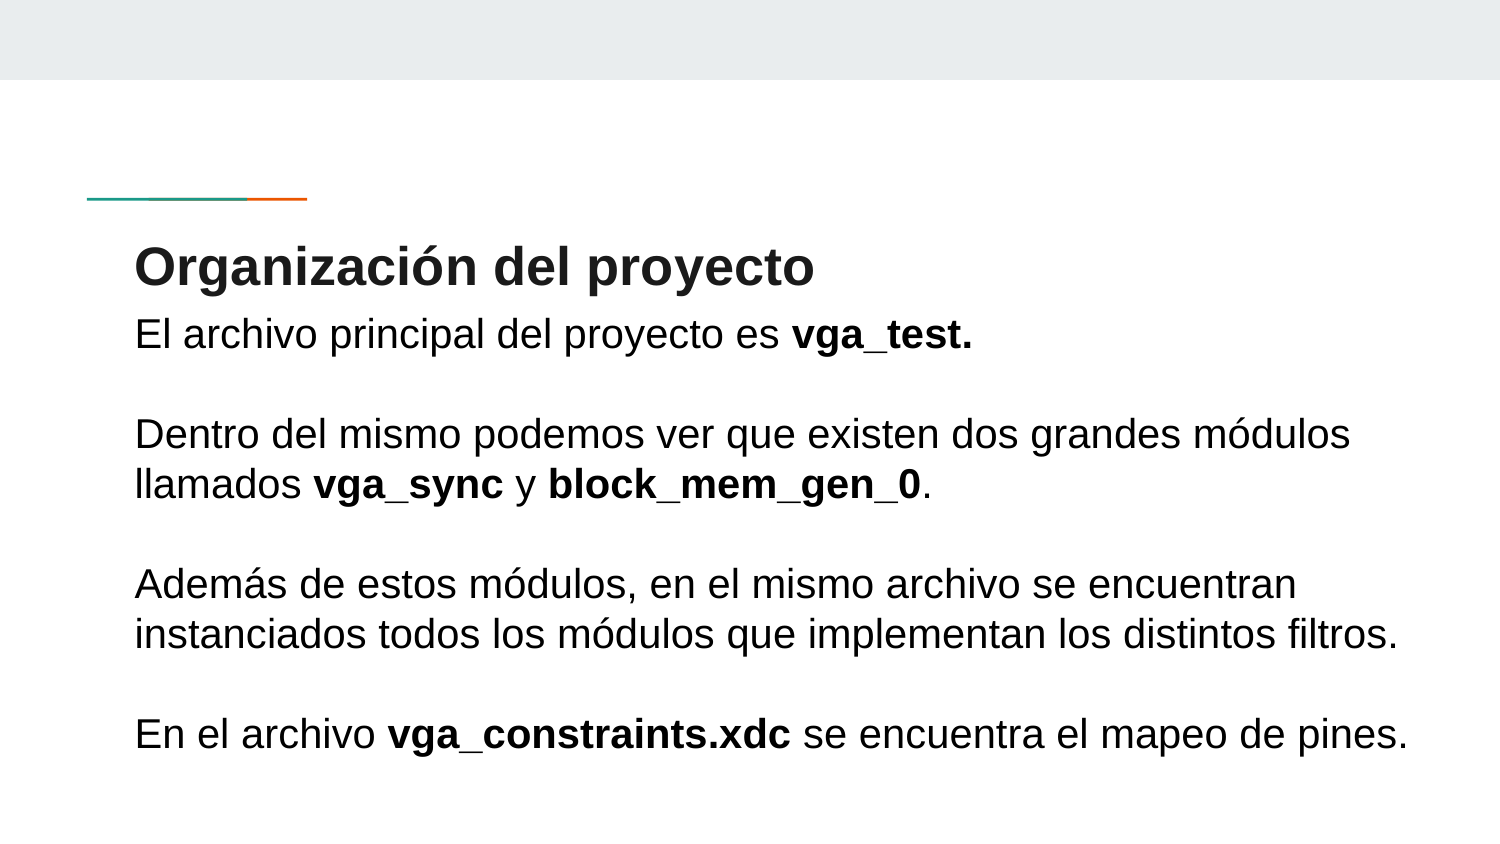

# Organización del proyecto
El archivo principal del proyecto es vga_test.

Dentro del mismo podemos ver que existen dos grandes módulos llamados vga_sync y block_mem_gen_0.

Además de estos módulos, en el mismo archivo se encuentran instanciados todos los módulos que implementan los distintos filtros.

En el archivo vga_constraints.xdc se encuentra el mapeo de pines.